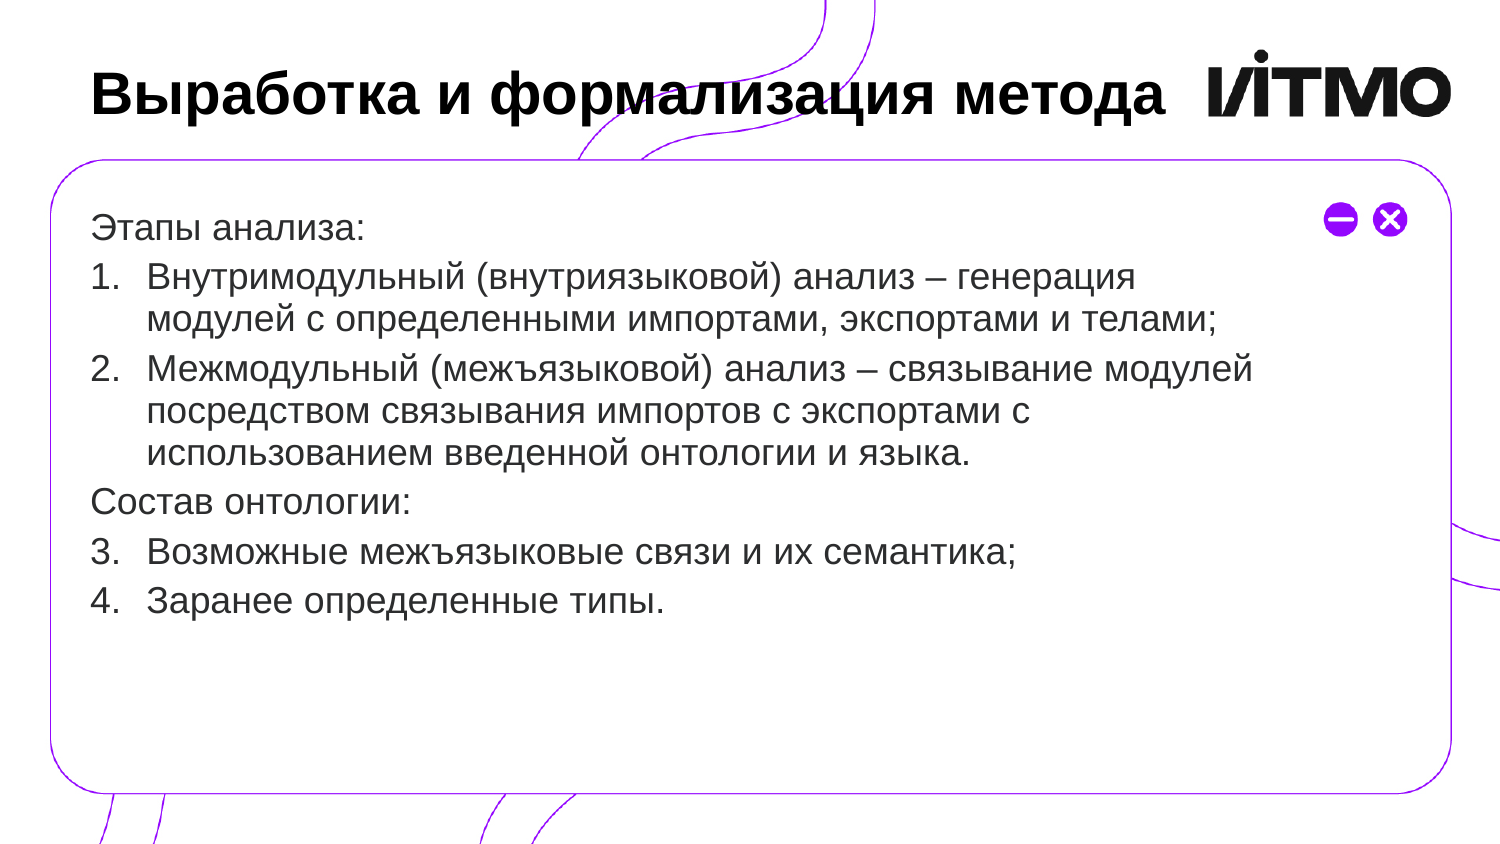

# Выработка и формализация метода
Этапы анализа:
Внутримодульный (внутриязыковой) анализ – генерация модулей с определенными импортами, экспортами и телами;
Межмодульный (межъязыковой) анализ – связывание модулей посредством связывания импортов с экспортами с использованием введенной онтологии и языка.
Состав онтологии:
Возможные межъязыковые связи и их семантика;
Заранее определенные типы.